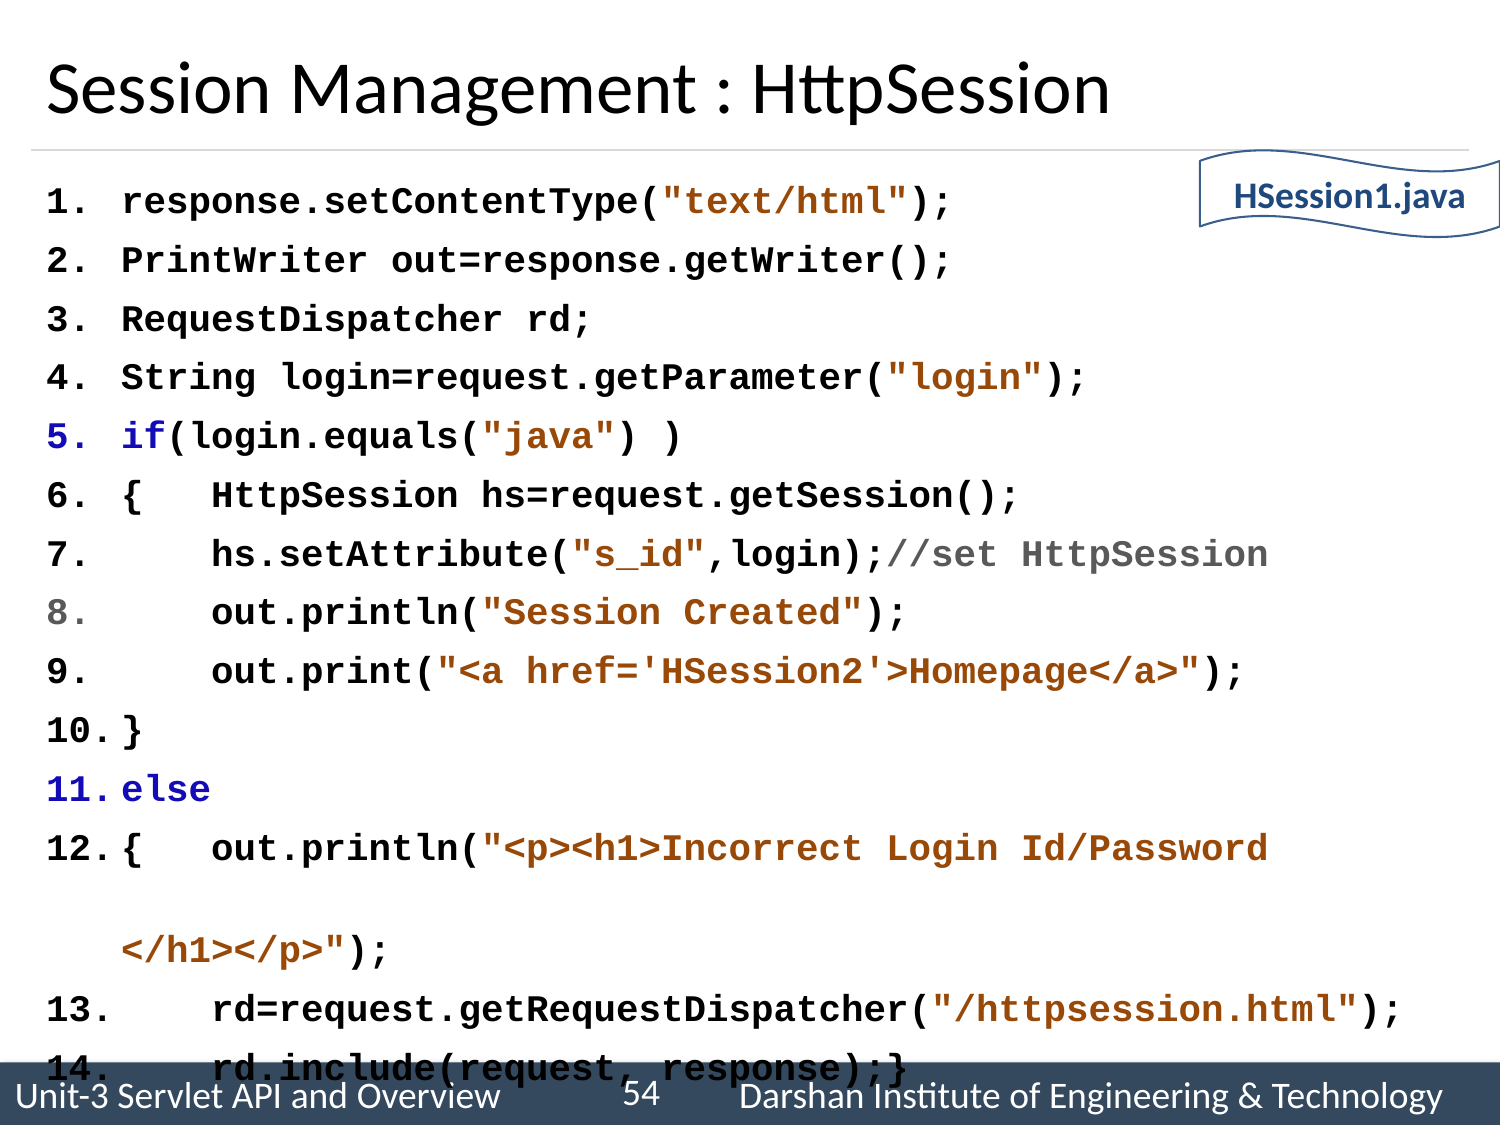

# Session Management : HttpSession
HSession1.java
response.setContentType("text/html");
PrintWriter out=response.getWriter();
RequestDispatcher rd;
String login=request.getParameter("login");
if(login.equals("java") )
{   HttpSession hs=request.getSession();
    hs.setAttribute("s_id",login);//set HttpSession
    out.println("Session Created");
    out.print("<a href='HSession2'>Homepage</a>");
}
else
{   out.println("<p><h1>Incorrect Login Id/Password 								  </h1></p>");
    rd=request.getRequestDispatcher("/httpsession.html");
    rd.include(request, response);}
54